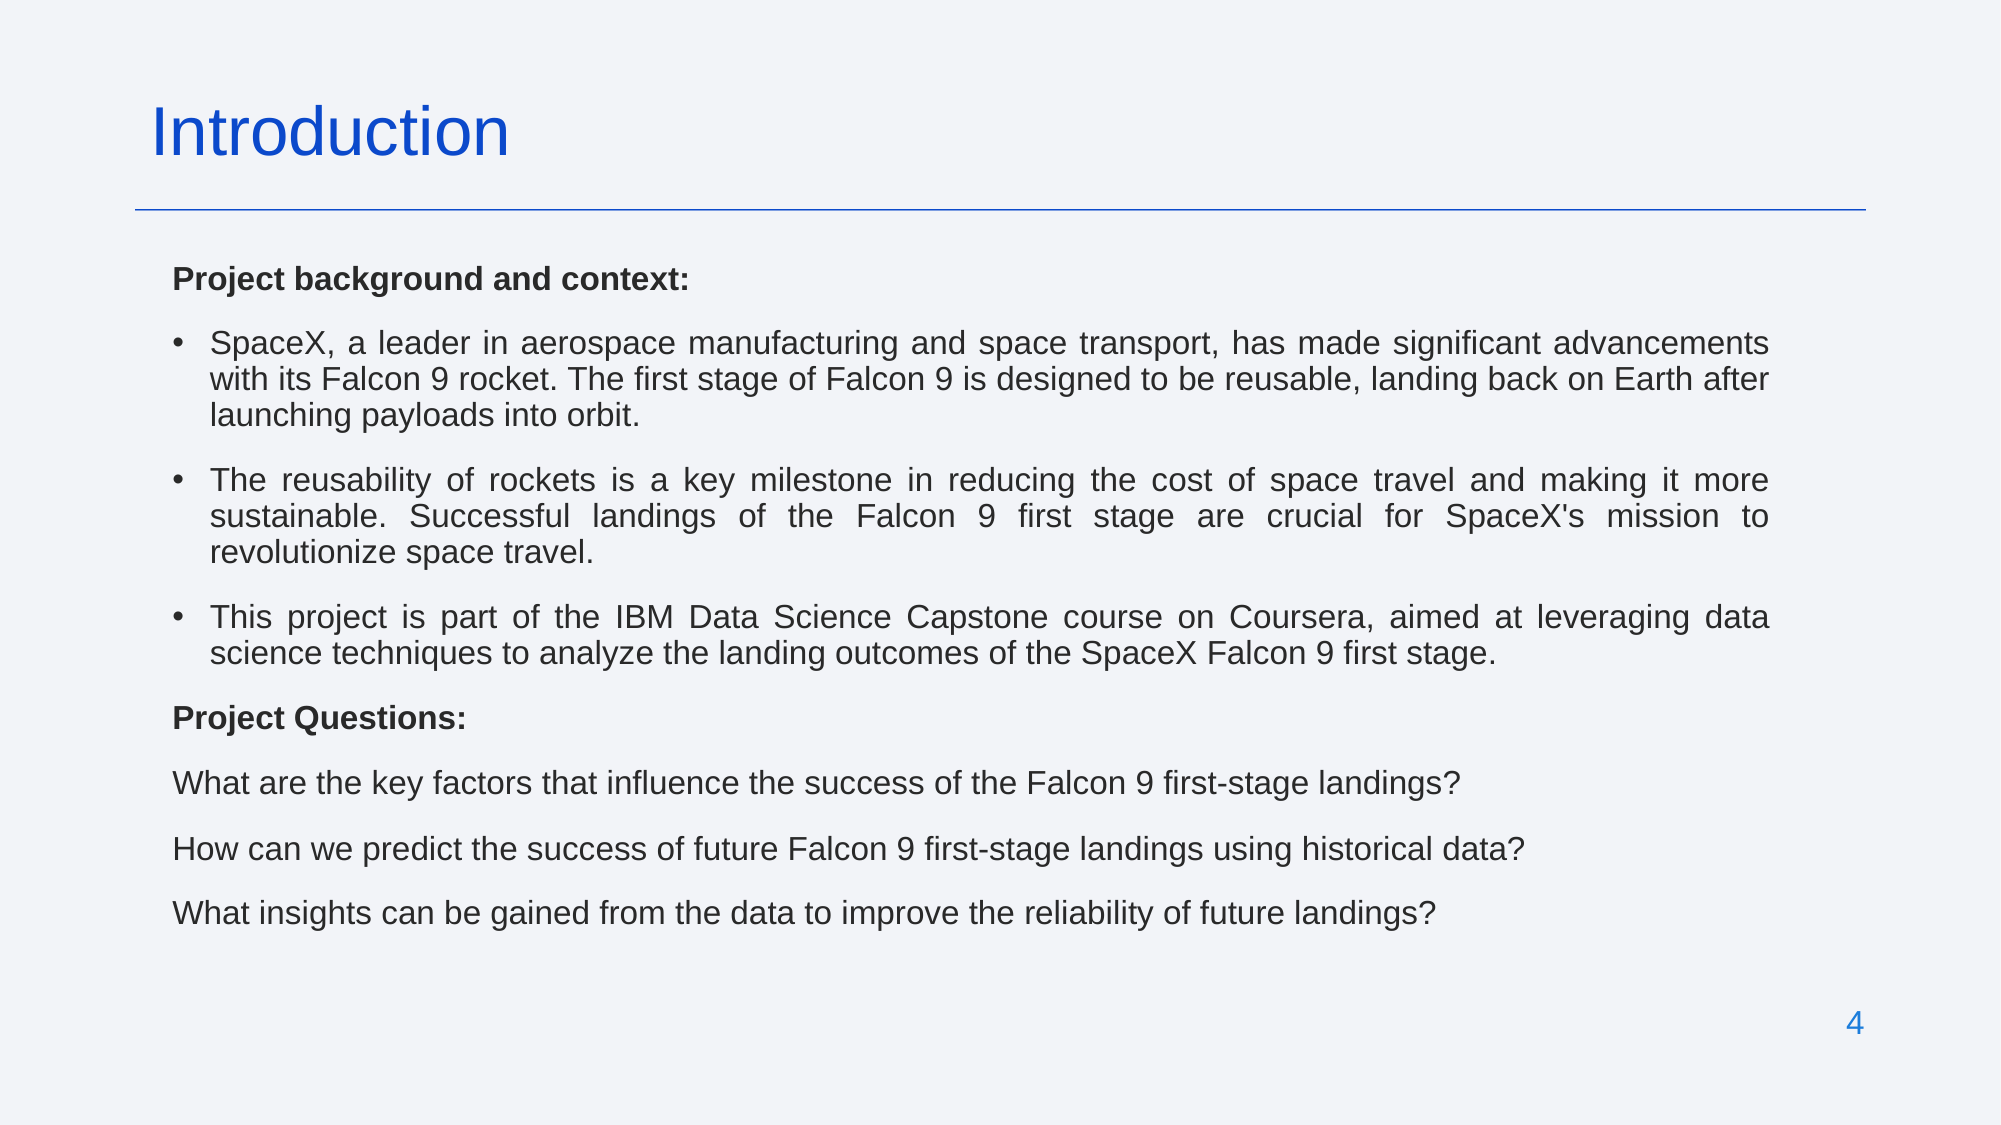

Introduction
Project background and context:
SpaceX, a leader in aerospace manufacturing and space transport, has made significant advancements with its Falcon 9 rocket. The first stage of Falcon 9 is designed to be reusable, landing back on Earth after launching payloads into orbit.
The reusability of rockets is a key milestone in reducing the cost of space travel and making it more sustainable. Successful landings of the Falcon 9 first stage are crucial for SpaceX's mission to revolutionize space travel.
This project is part of the IBM Data Science Capstone course on Coursera, aimed at leveraging data science techniques to analyze the landing outcomes of the SpaceX Falcon 9 first stage.
Project Questions:
What are the key factors that influence the success of the Falcon 9 first-stage landings?
How can we predict the success of future Falcon 9 first-stage landings using historical data?
What insights can be gained from the data to improve the reliability of future landings?
4